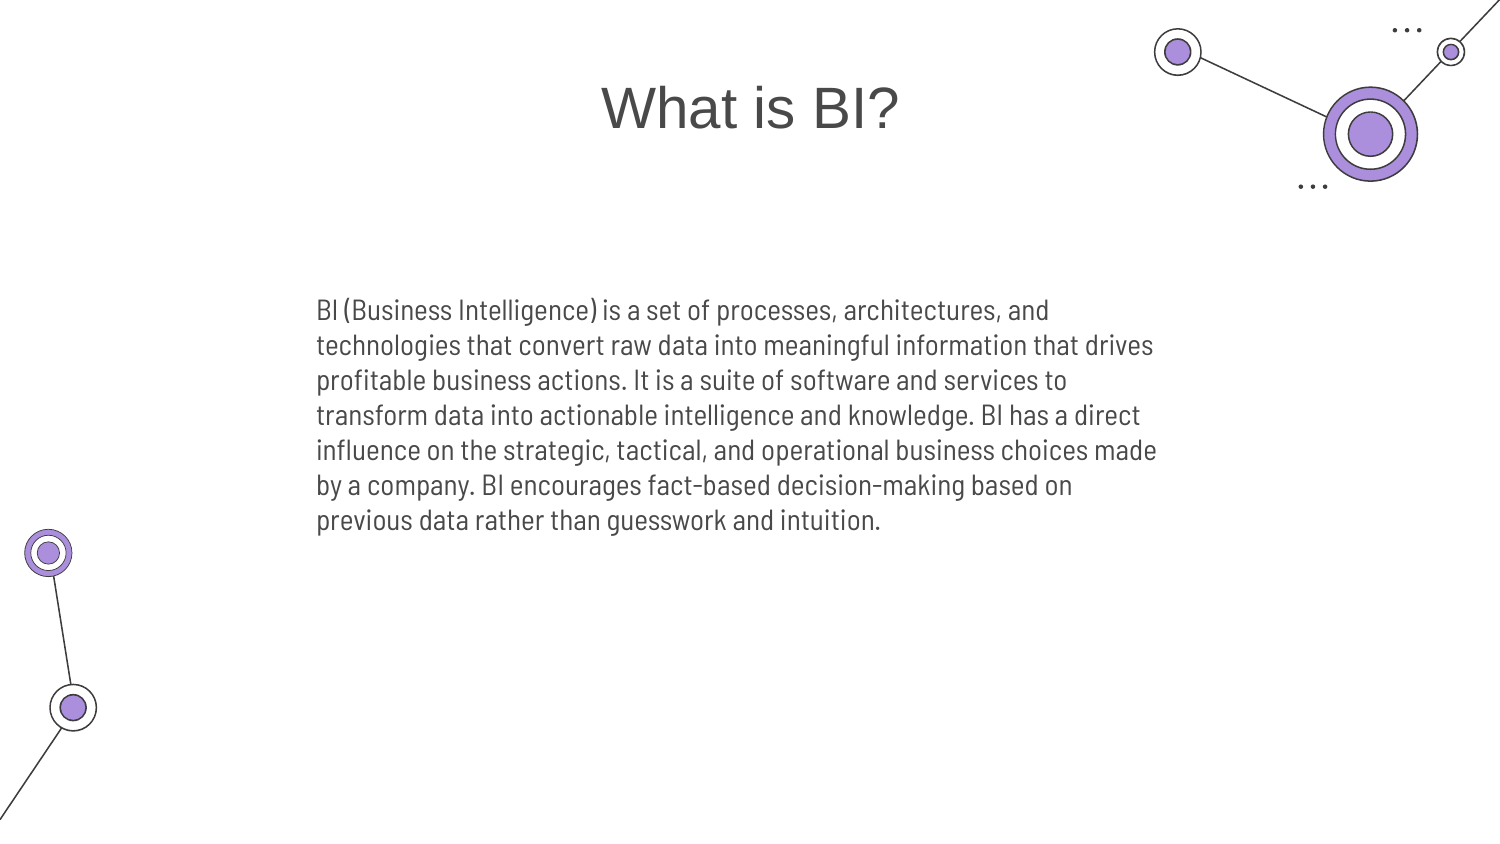

# What is BI?
BI (Business Intelligence) is a set of processes, architectures, and technologies that convert raw data into meaningful information that drives profitable business actions. It is a suite of software and services to transform data into actionable intelligence and knowledge. BI has a direct influence on the strategic, tactical, and operational business choices made by a company. BI encourages fact-based decision-making based on previous data rather than guesswork and intuition.